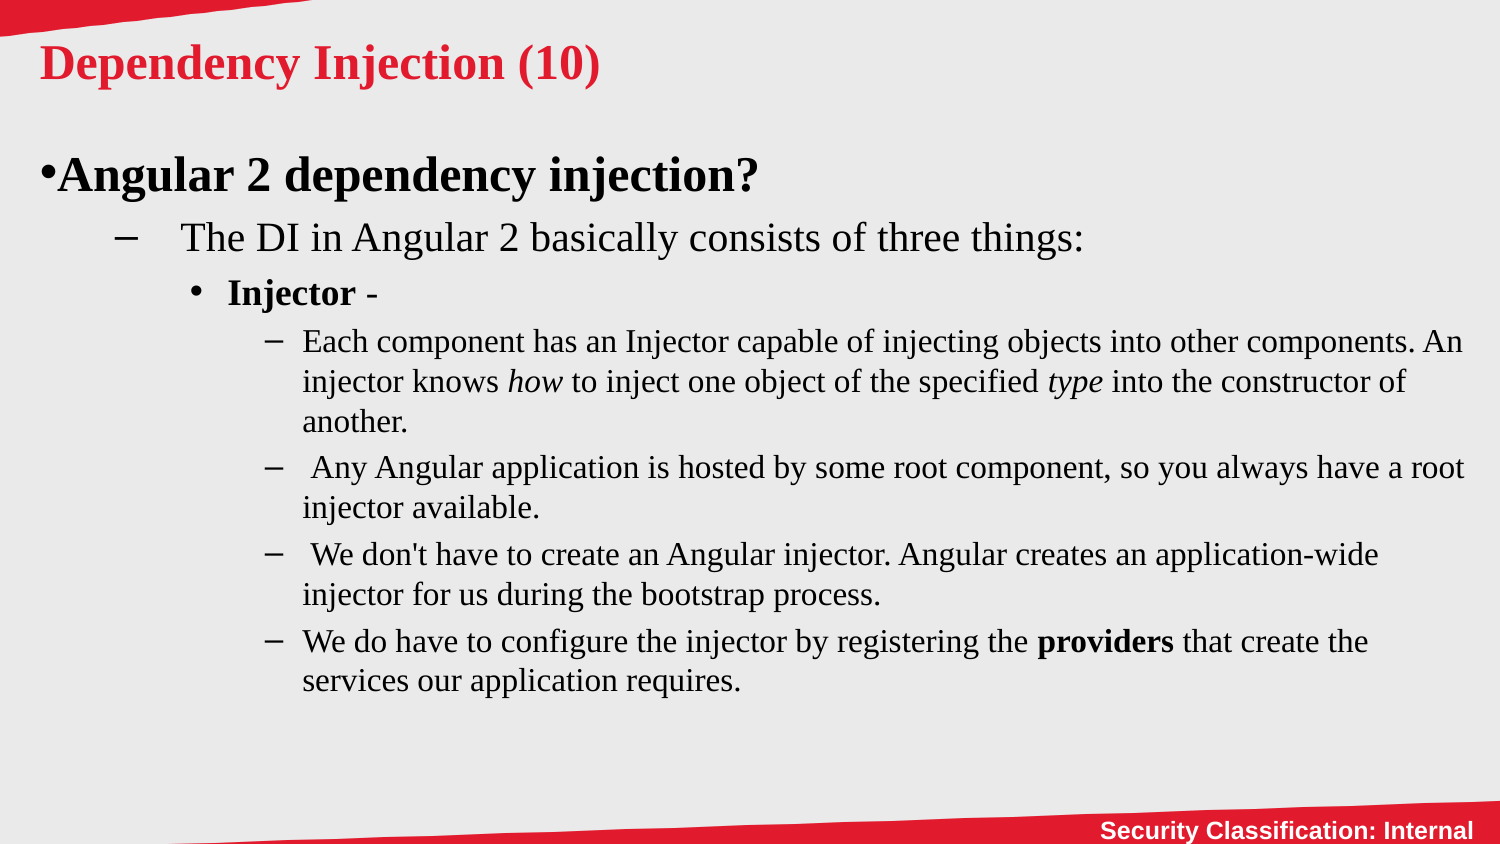

# Dependency Injection (10)
Angular 2 dependency injection?
The DI in Angular 2 basically consists of three things:
Injector -
Each component has an Injector capable of injecting objects into other components. An injector knows how to inject one object of the specified type into the constructor of another.
 Any Angular application is hosted by some root component, so you always have a root injector available.
 We don't have to create an Angular injector. Angular creates an application-wide injector for us during the bootstrap process.
We do have to configure the injector by registering the providers that create the services our application requires.